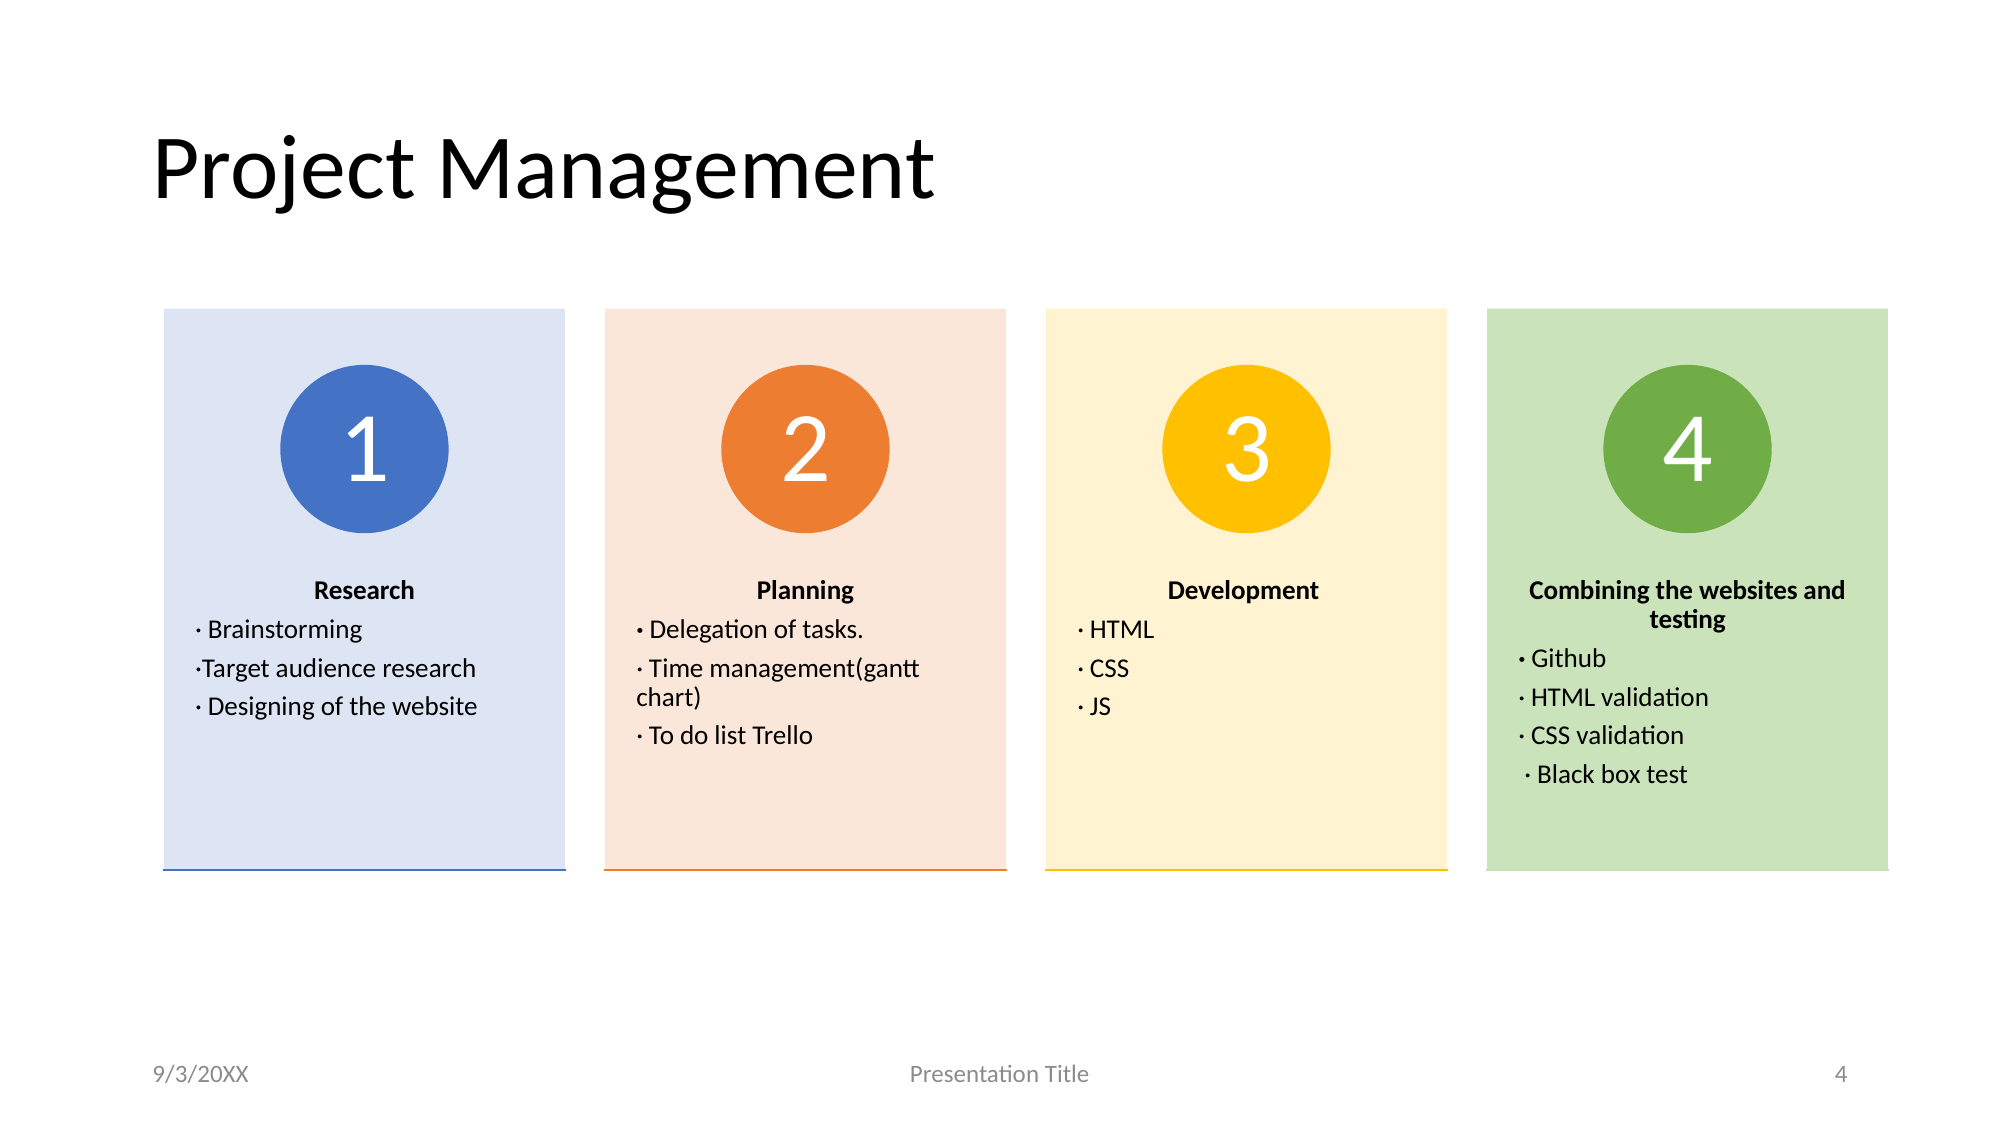

# Project Management
Research
· Brainstorming
·Target audience research
· Designing of the website
1
Planning
· Delegation of tasks.
· Time management(gantt chart)
· To do list Trello
2
Development
· HTML
· CSS
· JS

3
Combining the websites and testing
· Github
· HTML validation
· CSS validation
 · Black box test
4
9/3/20XX
Presentation Title
4